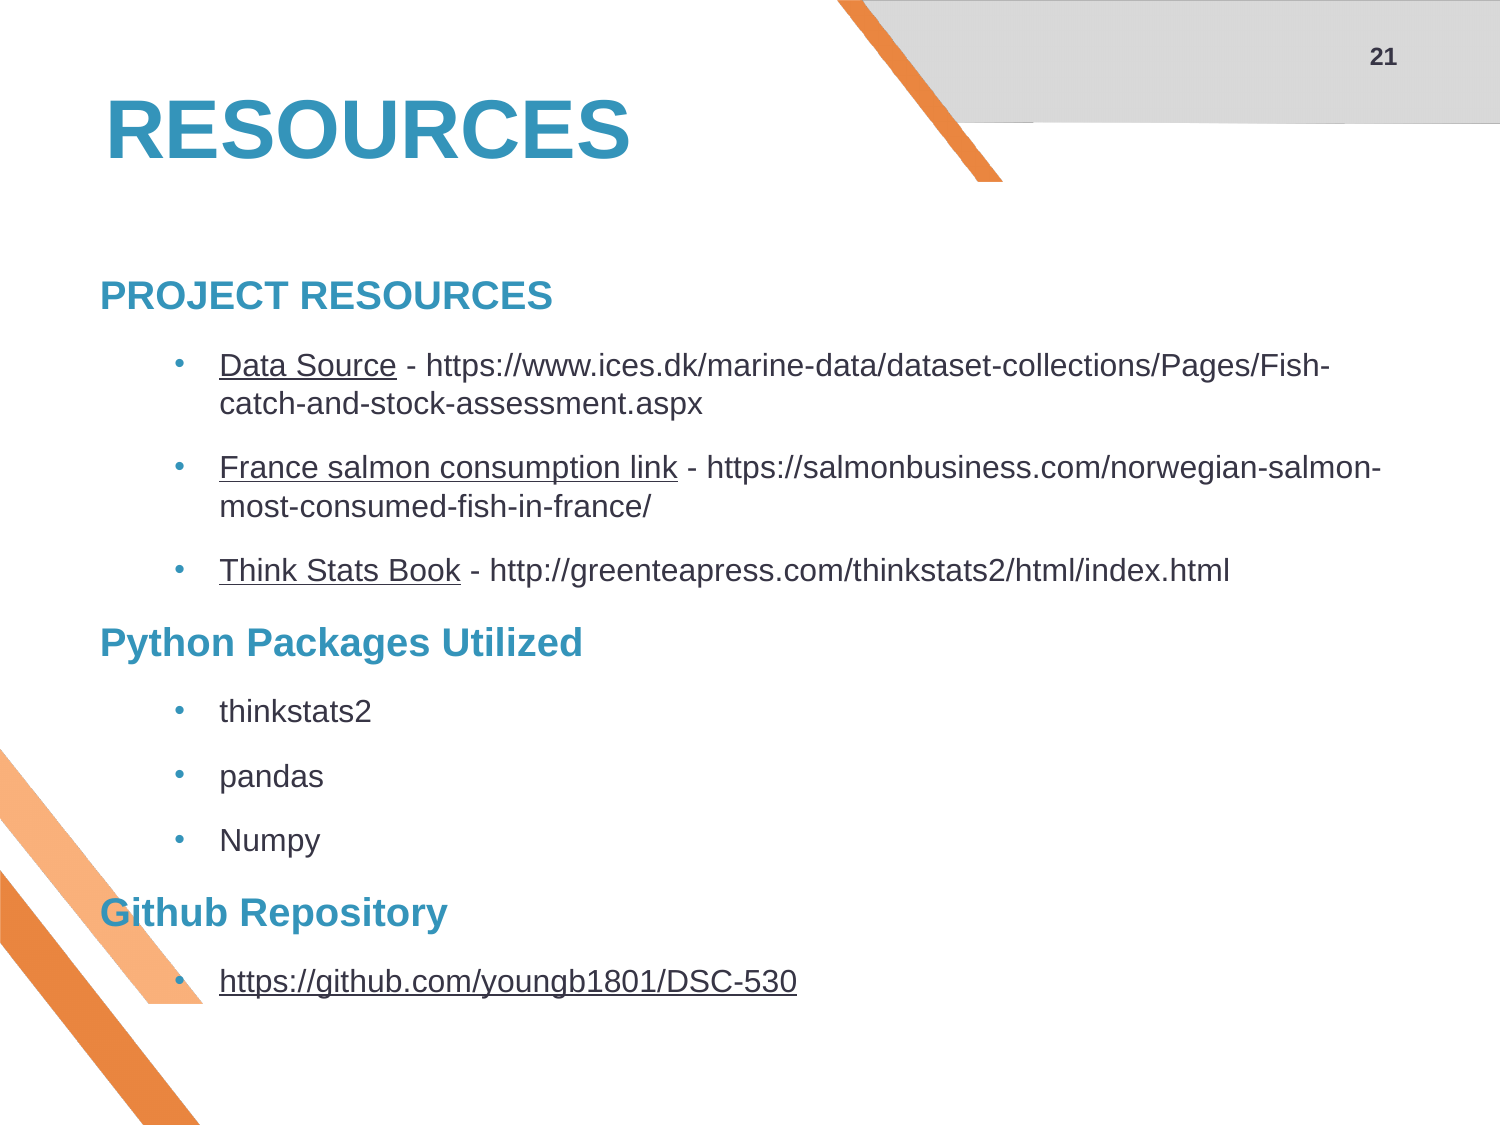

21
# RESOURCES
PROJECT RESOURCES
Data Source - https://www.ices.dk/marine-data/dataset-collections/Pages/Fish-catch-and-stock-assessment.aspx
France salmon consumption link - https://salmonbusiness.com/norwegian-salmon-most-consumed-fish-in-france/
Think Stats Book - http://greenteapress.com/thinkstats2/html/index.html
Python Packages Utilized
thinkstats2
pandas
Numpy
Github Repository
https://github.com/youngb1801/DSC-530